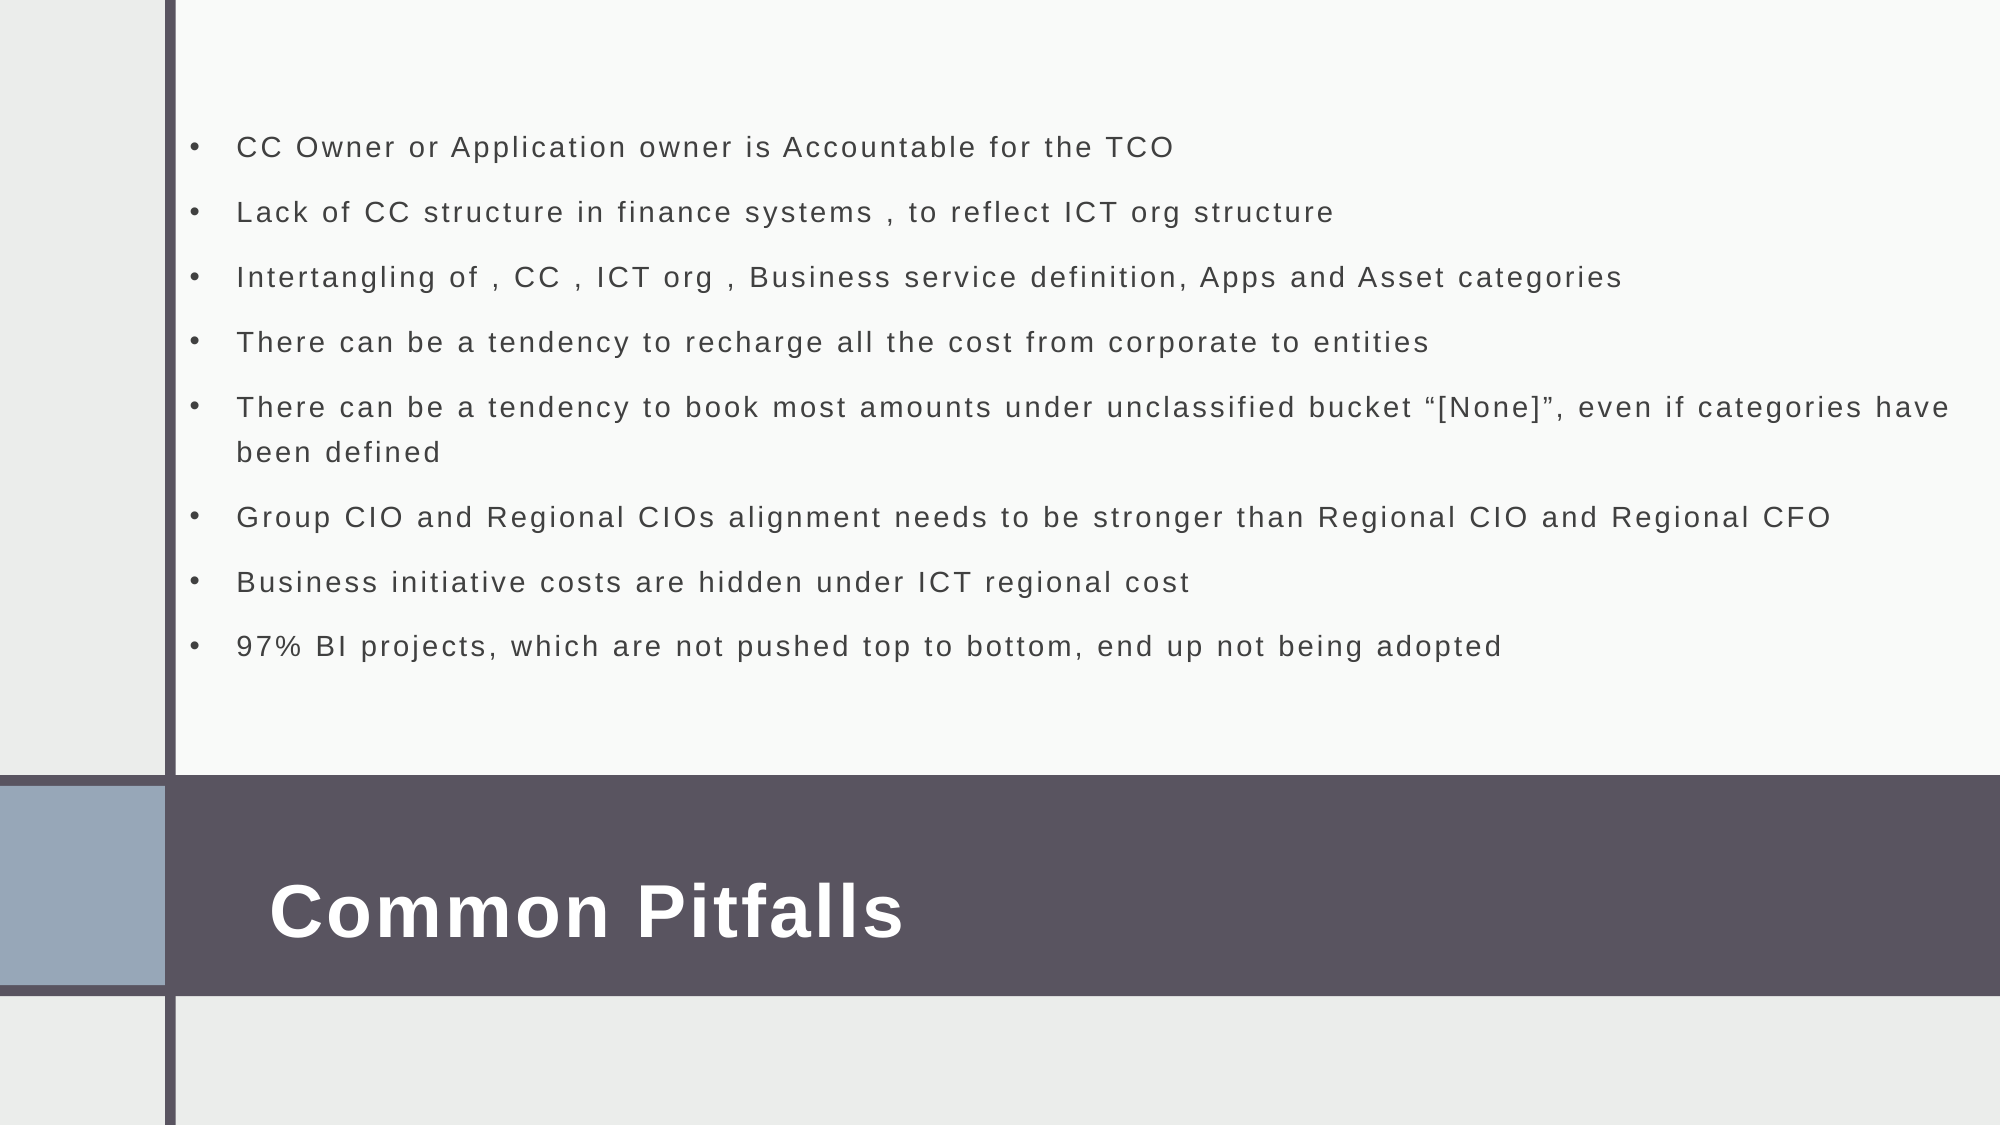

CC Owner or Application owner is Accountable for the TCO
Lack of CC structure in finance systems , to reflect ICT org structure
Intertangling of , CC , ICT org , Business service definition, Apps and Asset categories
There can be a tendency to recharge all the cost from corporate to entities
There can be a tendency to book most amounts under unclassified bucket “[None]”, even if categories have been defined
Group CIO and Regional CIOs alignment needs to be stronger than Regional CIO and Regional CFO
Business initiative costs are hidden under ICT regional cost
97% BI projects, which are not pushed top to bottom, end up not being adopted

# Common Pitfalls